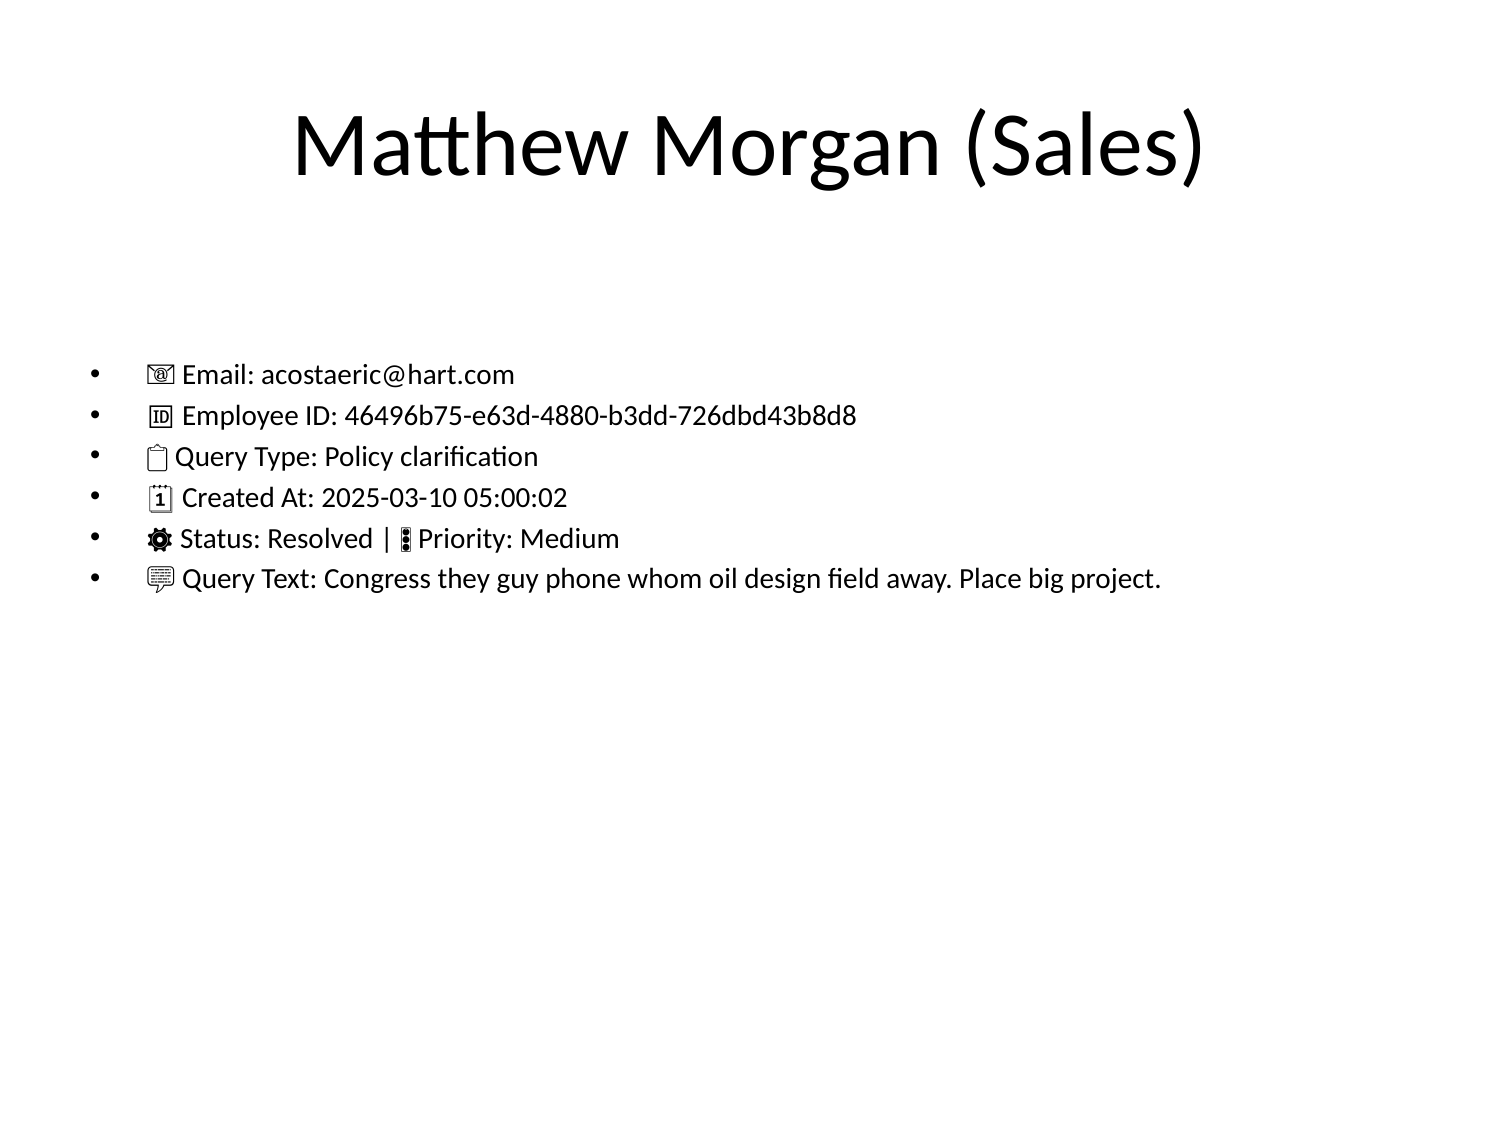

# Matthew Morgan (Sales)

📧 Email: acostaeric@hart.com
🆔 Employee ID: 46496b75-e63d-4880-b3dd-726dbd43b8d8
📋 Query Type: Policy clarification
🗓 Created At: 2025-03-10 05:00:02
⚙ Status: Resolved | 🚦 Priority: Medium
💬 Query Text: Congress they guy phone whom oil design field away. Place big project.